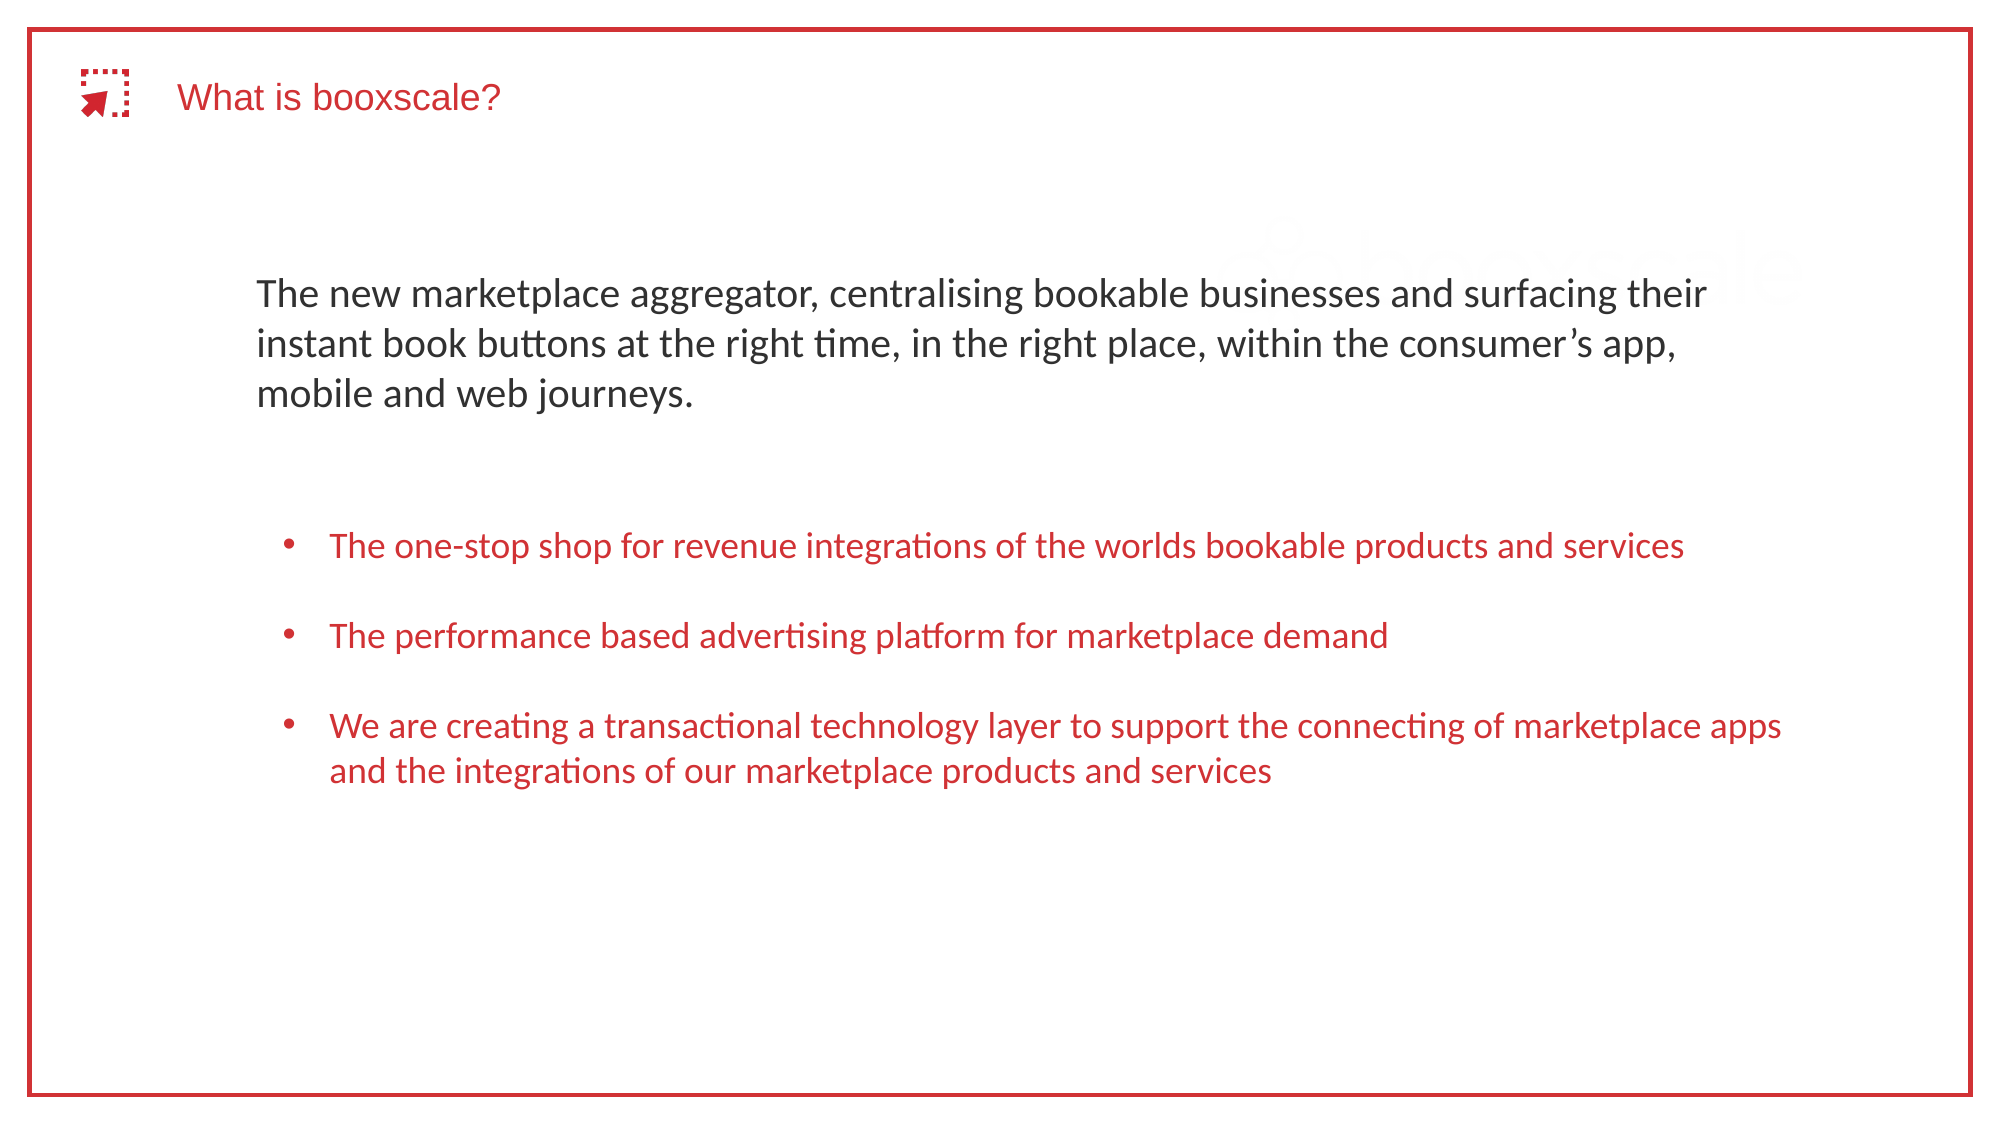

# What is booxscale?
The new marketplace aggregator, centralising bookable businesses and surfacing their instant book buttons at the right time, in the right place, within the consumer’s app, mobile and web journeys.

The one-stop shop for revenue integrations of the worlds bookable products and services
The performance based advertising platform for marketplace demand
We are creating a transactional technology layer to support the connecting of marketplace apps and the integrations of our marketplace products and services